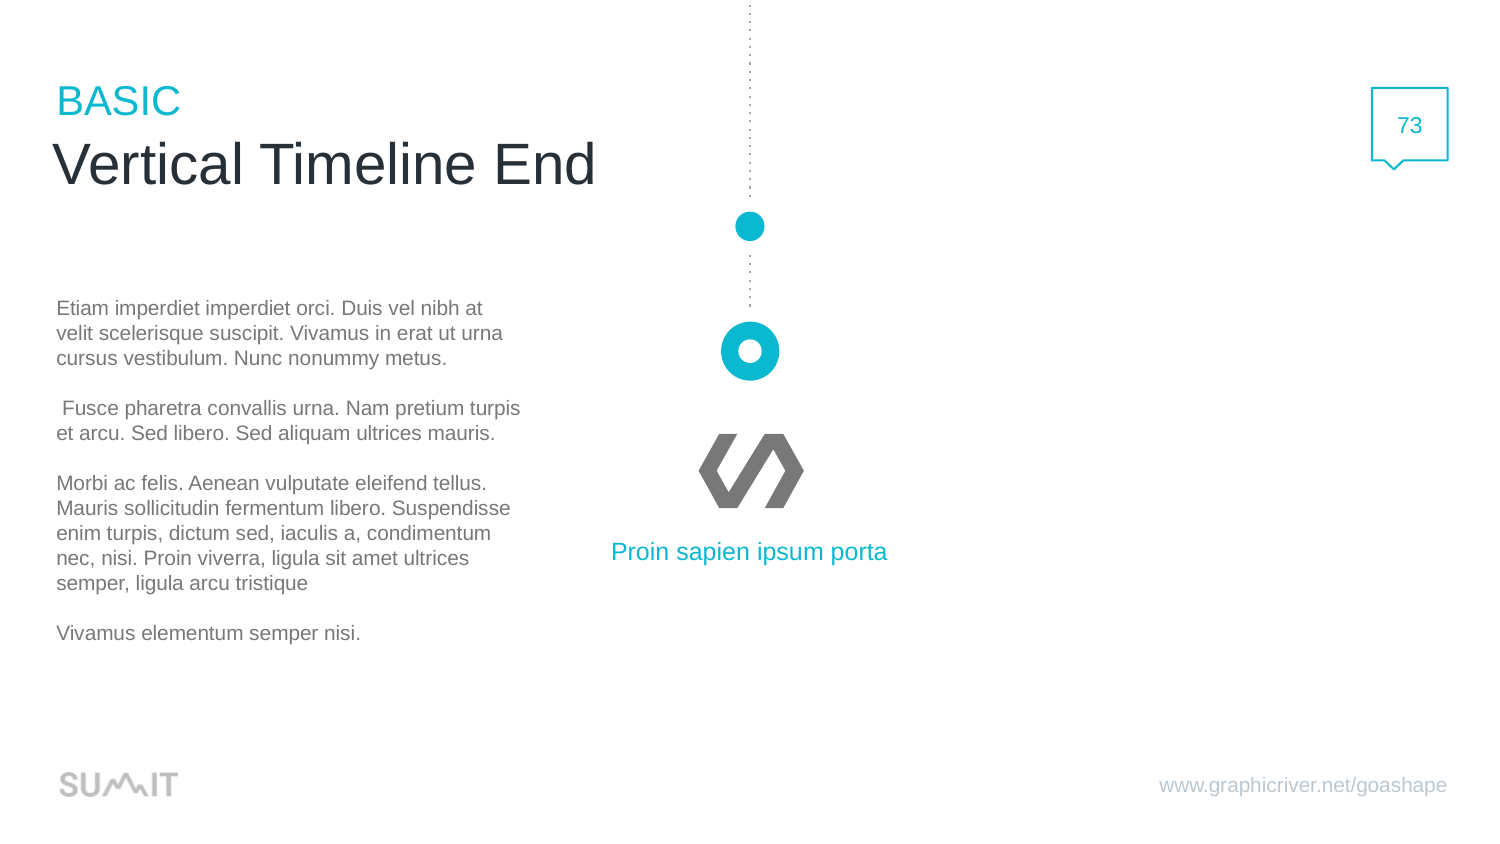

73
# Vertical Timeline End

Etiam imperdiet imperdiet orci. Duis vel nibh at velit scelerisque suscipit. Vivamus in erat ut urna cursus vestibulum. Nunc nonummy metus.

 Fusce pharetra convallis urna. Nam pretium turpis et arcu. Sed libero. Sed aliquam ultrices mauris.

Morbi ac felis. Aenean vulputate eleifend tellus. Mauris sollicitudin fermentum libero. Suspendisse enim turpis, dictum sed, iaculis a, condimentum nec, nisi. Proin viverra, ligula sit amet ultrices semper, ligula arcu tristique

Vivamus elementum semper nisi.

Proin sapien ipsum porta
www.graphicriver.net/goashape